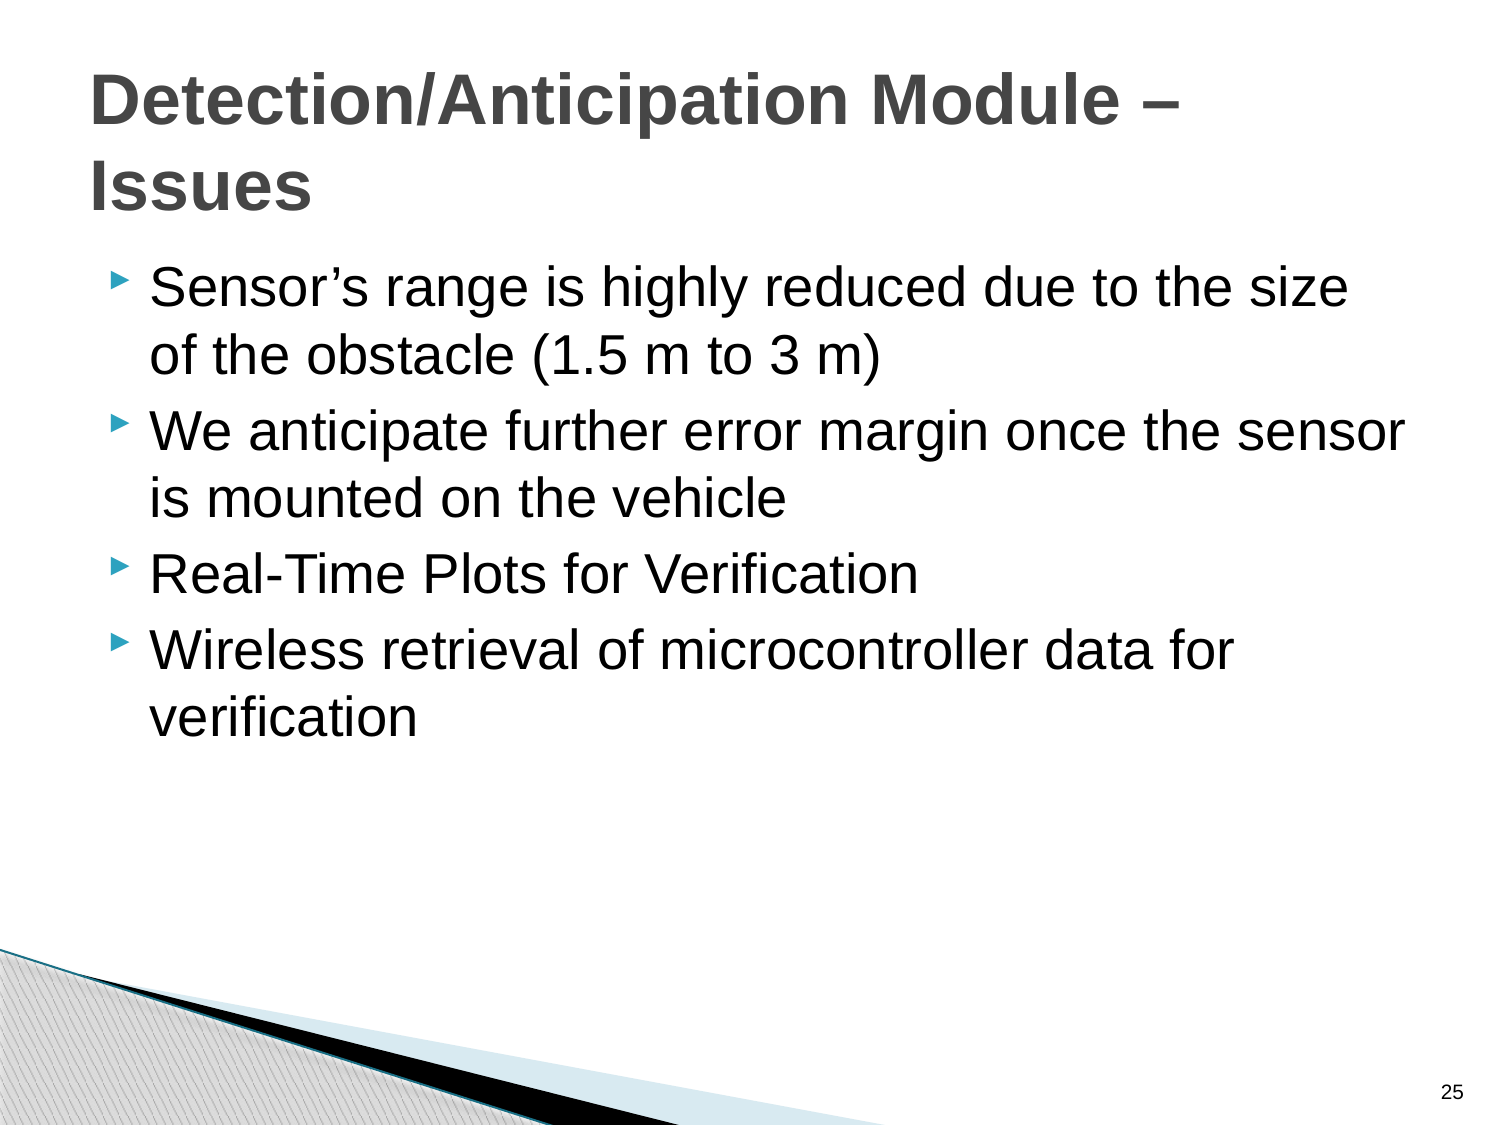

# Detection/Anticipation Module – Issues
Sensor’s range is highly reduced due to the size of the obstacle (1.5 m to 3 m)
We anticipate further error margin once the sensor is mounted on the vehicle
Real-Time Plots for Verification
Wireless retrieval of microcontroller data for verification
25